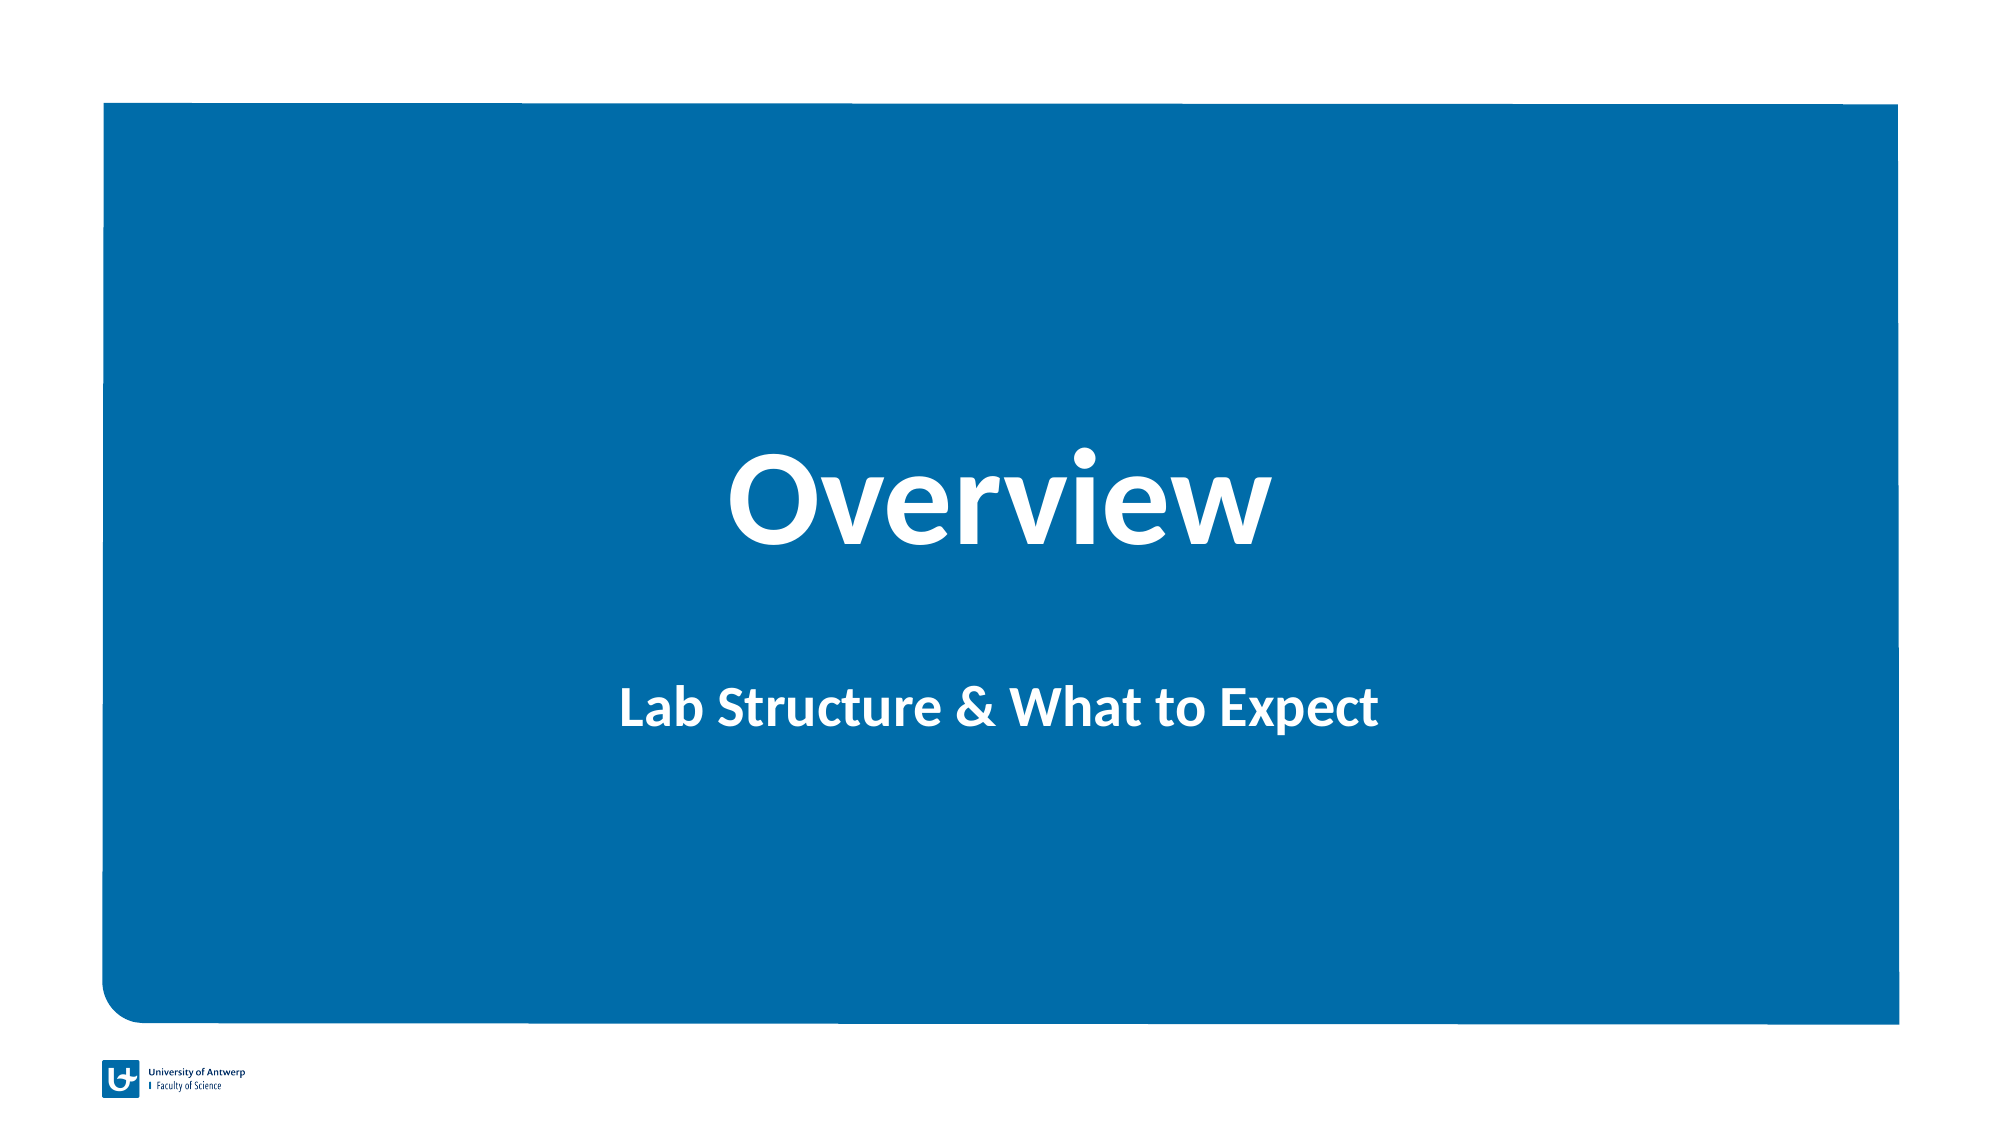

# Overview
Lab Structure & What to Expect